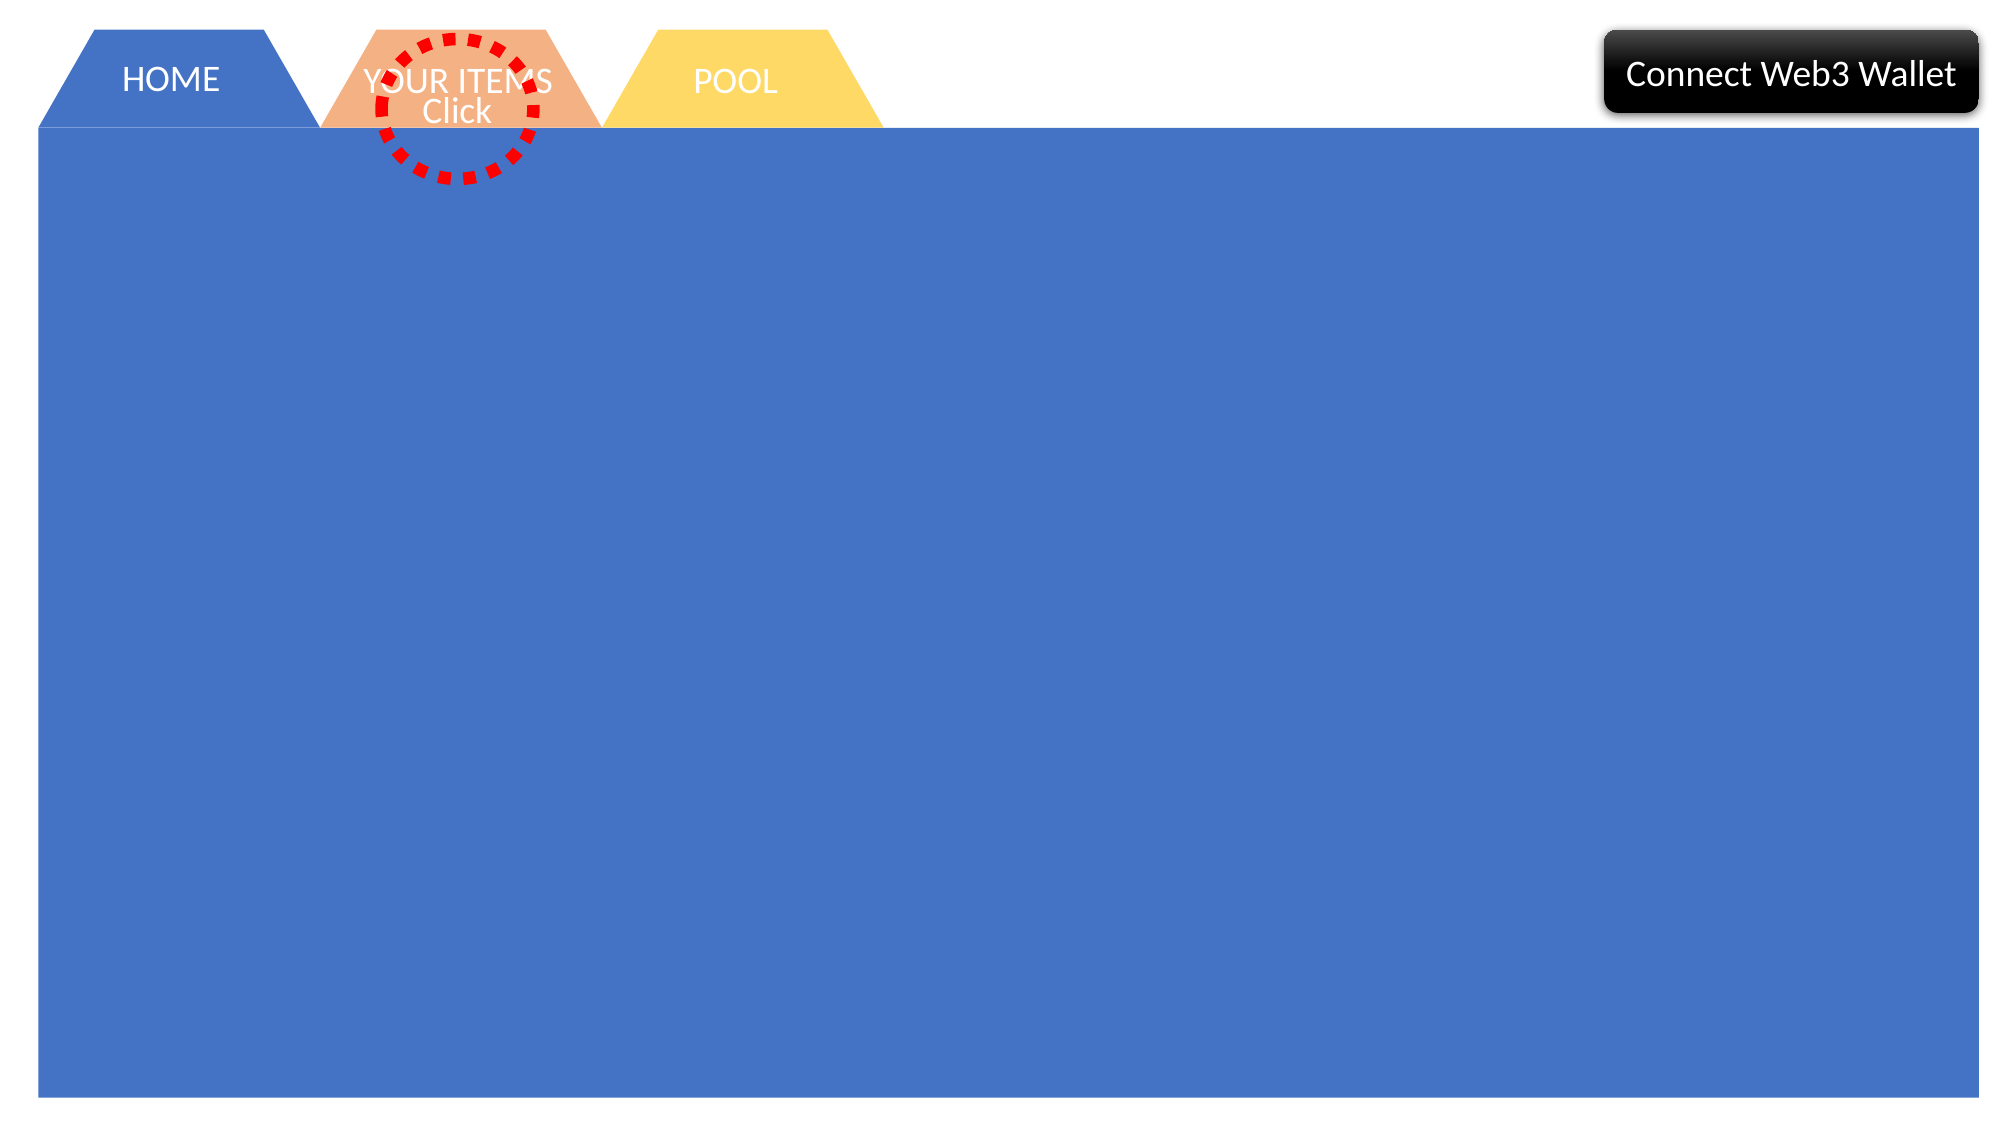

Connect Web3 Wallet
Click
HOME
YOUR ITEMS
POOL